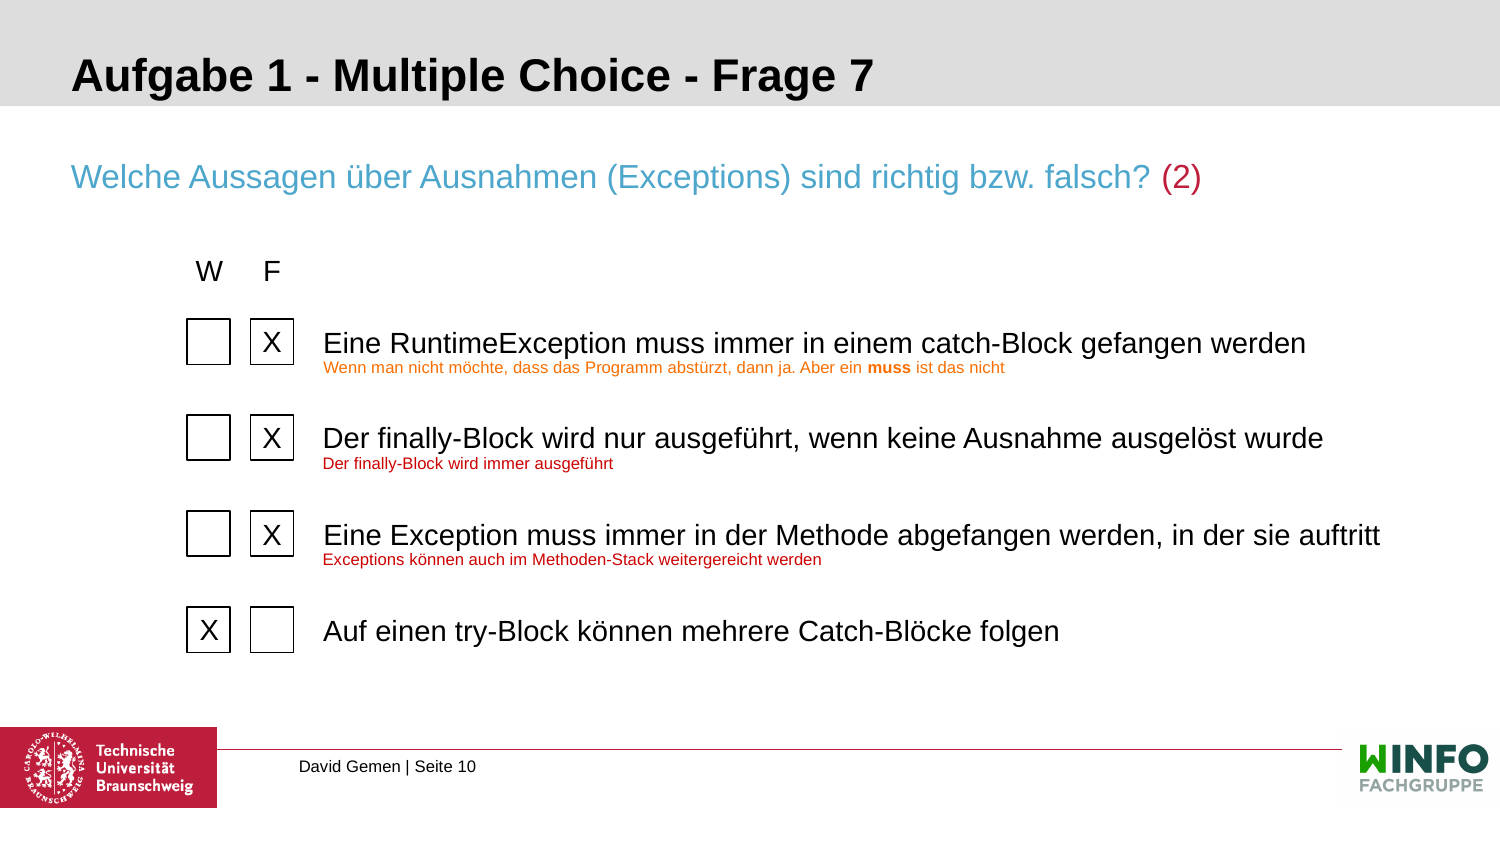

# Aufgabe 1 - Multiple Choice - Frage 7
Welche Aussagen über Ausnahmen (Exceptions) sind richtig bzw. falsch? (2)
W
F
X
Eine RuntimeException muss immer in einem catch-Block gefangen werden

Wenn man nicht möchte, dass das Programm abstürzt, dann ja. Aber ein muss ist das nicht
X
Der finally-Block wird nur ausgeführt, wenn keine Ausnahme ausgelöst wurde

Der finally-Block wird immer ausgeführt
X
Eine Exception muss immer in der Methode abgefangen werden, in der sie auftritt

Exceptions können auch im Methoden-Stack weitergereicht werden
X
Auf einen try-Block können mehrere Catch-Blöcke folgen